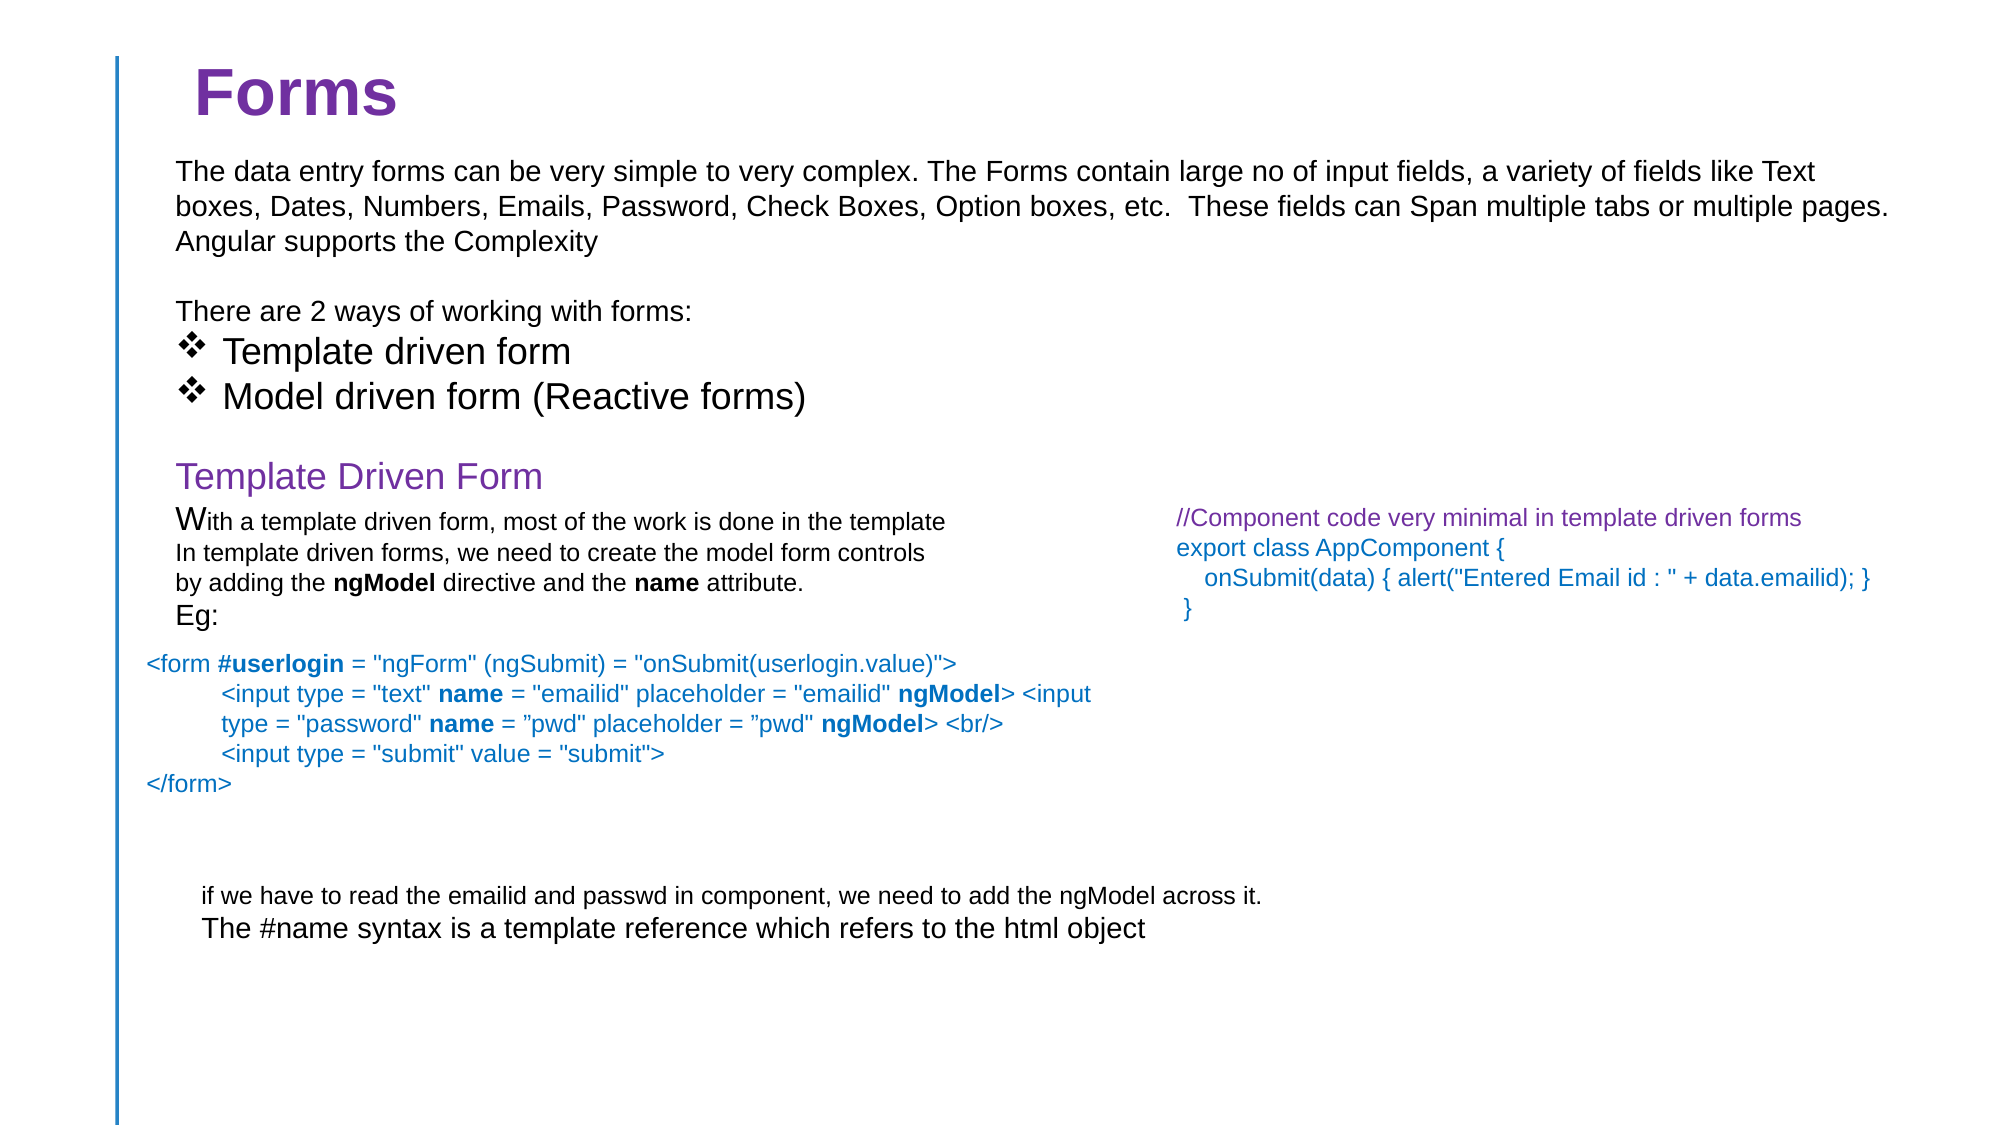

Forms
The data entry forms can be very simple to very complex. The Forms contain large no of input fields, a variety of fields like Text boxes, Dates, Numbers, Emails, Password, Check Boxes, Option boxes, etc.  These fields can Span multiple tabs or multiple pages. Angular supports the Complexity

There are 2 ways of working with forms:
Template driven form
Model driven form (Reactive forms)

Template Driven Form
With a template driven form, most of the work is done in the template
In template driven forms, we need to create the model form controls
by adding the ngModel directive and the name attribute.
Eg:
//Component code very minimal in template driven forms
export class AppComponent {
    onSubmit(data) { alert("Entered Email id : " + data.emailid); }
 }
<form #userlogin = "ngForm" (ngSubmit) = "onSubmit(userlogin.value)">
<input type = "text" name = "emailid" placeholder = "emailid" ngModel> <input type = "password" name = ”pwd" placeholder = ”pwd" ngModel> <br/>
<input type = "submit" value = "submit">
</form>
if we have to read the emailid and passwd in component, we need to add the ngModel across it.
The #name syntax is a template reference which refers to the html object